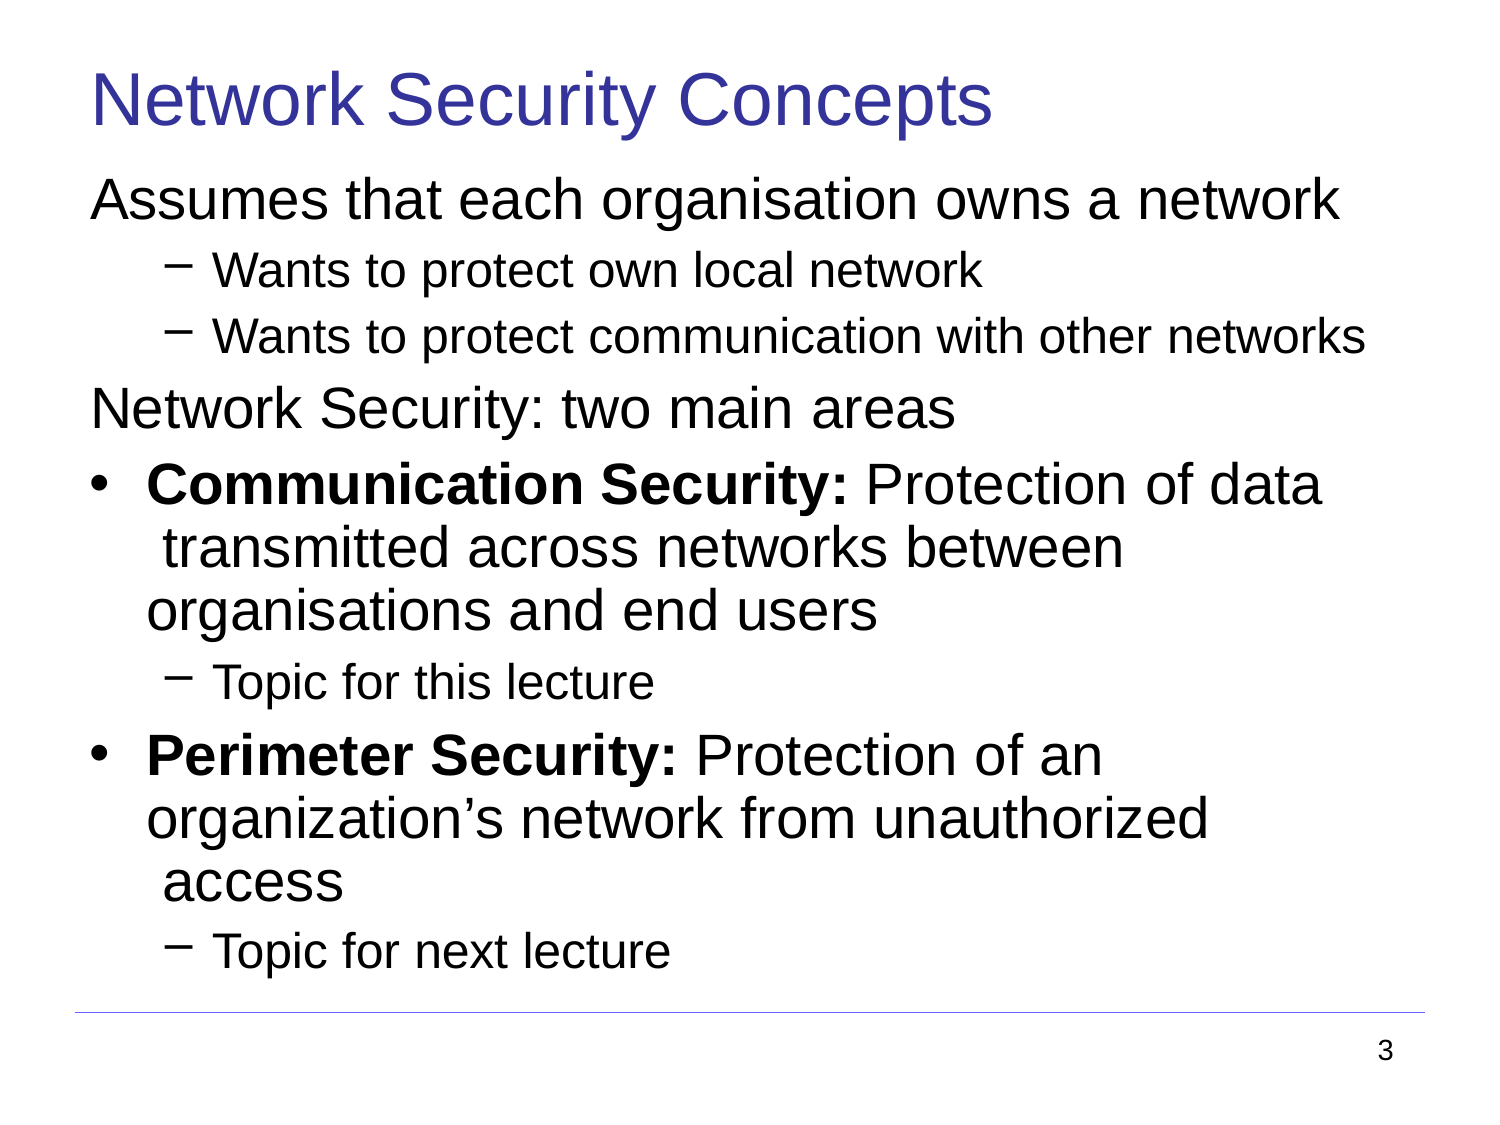

# Network Security Concepts
Assumes that each organisation owns a network
Wants to protect own local network
Wants to protect communication with other networks
Network Security: two main areas
Communication Security: Protection of data  transmitted across networks between  organisations and end users
Topic for this lecture
Perimeter Security: Protection of an  organization’s network from unauthorized  access
Topic for next lecture

3